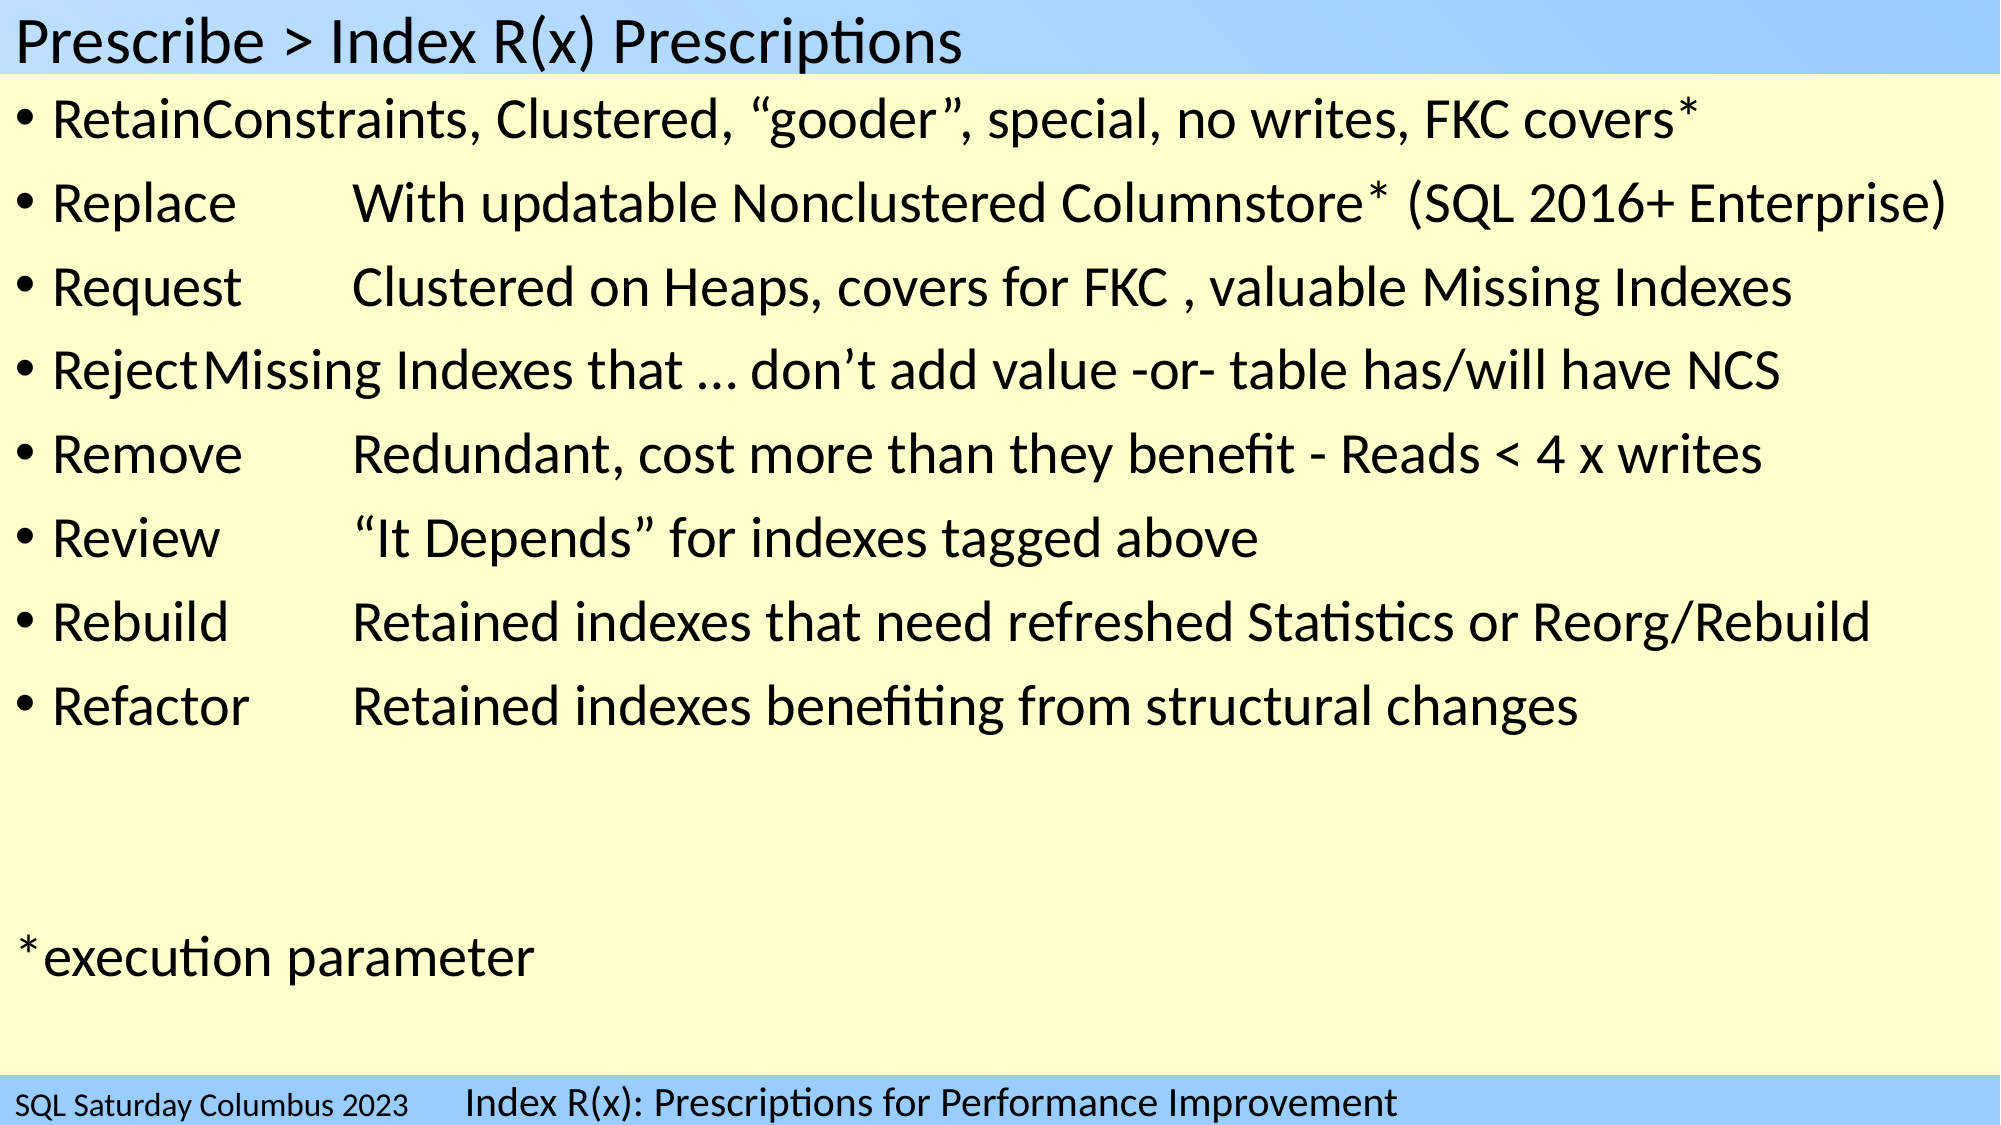

# Prescribe > Index R(x) Prescriptions
Retain	Constraints, Clustered, “gooder”, special, no writes, FKC covers*
Replace	With updatable Nonclustered Columnstore* (SQL 2016+ Enterprise)
Request	Clustered on Heaps, covers for FKC , valuable Missing Indexes
Reject	Missing Indexes that … don’t add value -or- table has/will have NCS
Remove	Redundant, cost more than they benefit - Reads < 4 x writes
Review	“It Depends” for indexes tagged above
Rebuild	Retained indexes that need refreshed Statistics or Reorg/Rebuild
Refactor	Retained indexes benefiting from structural changes

*execution parameter